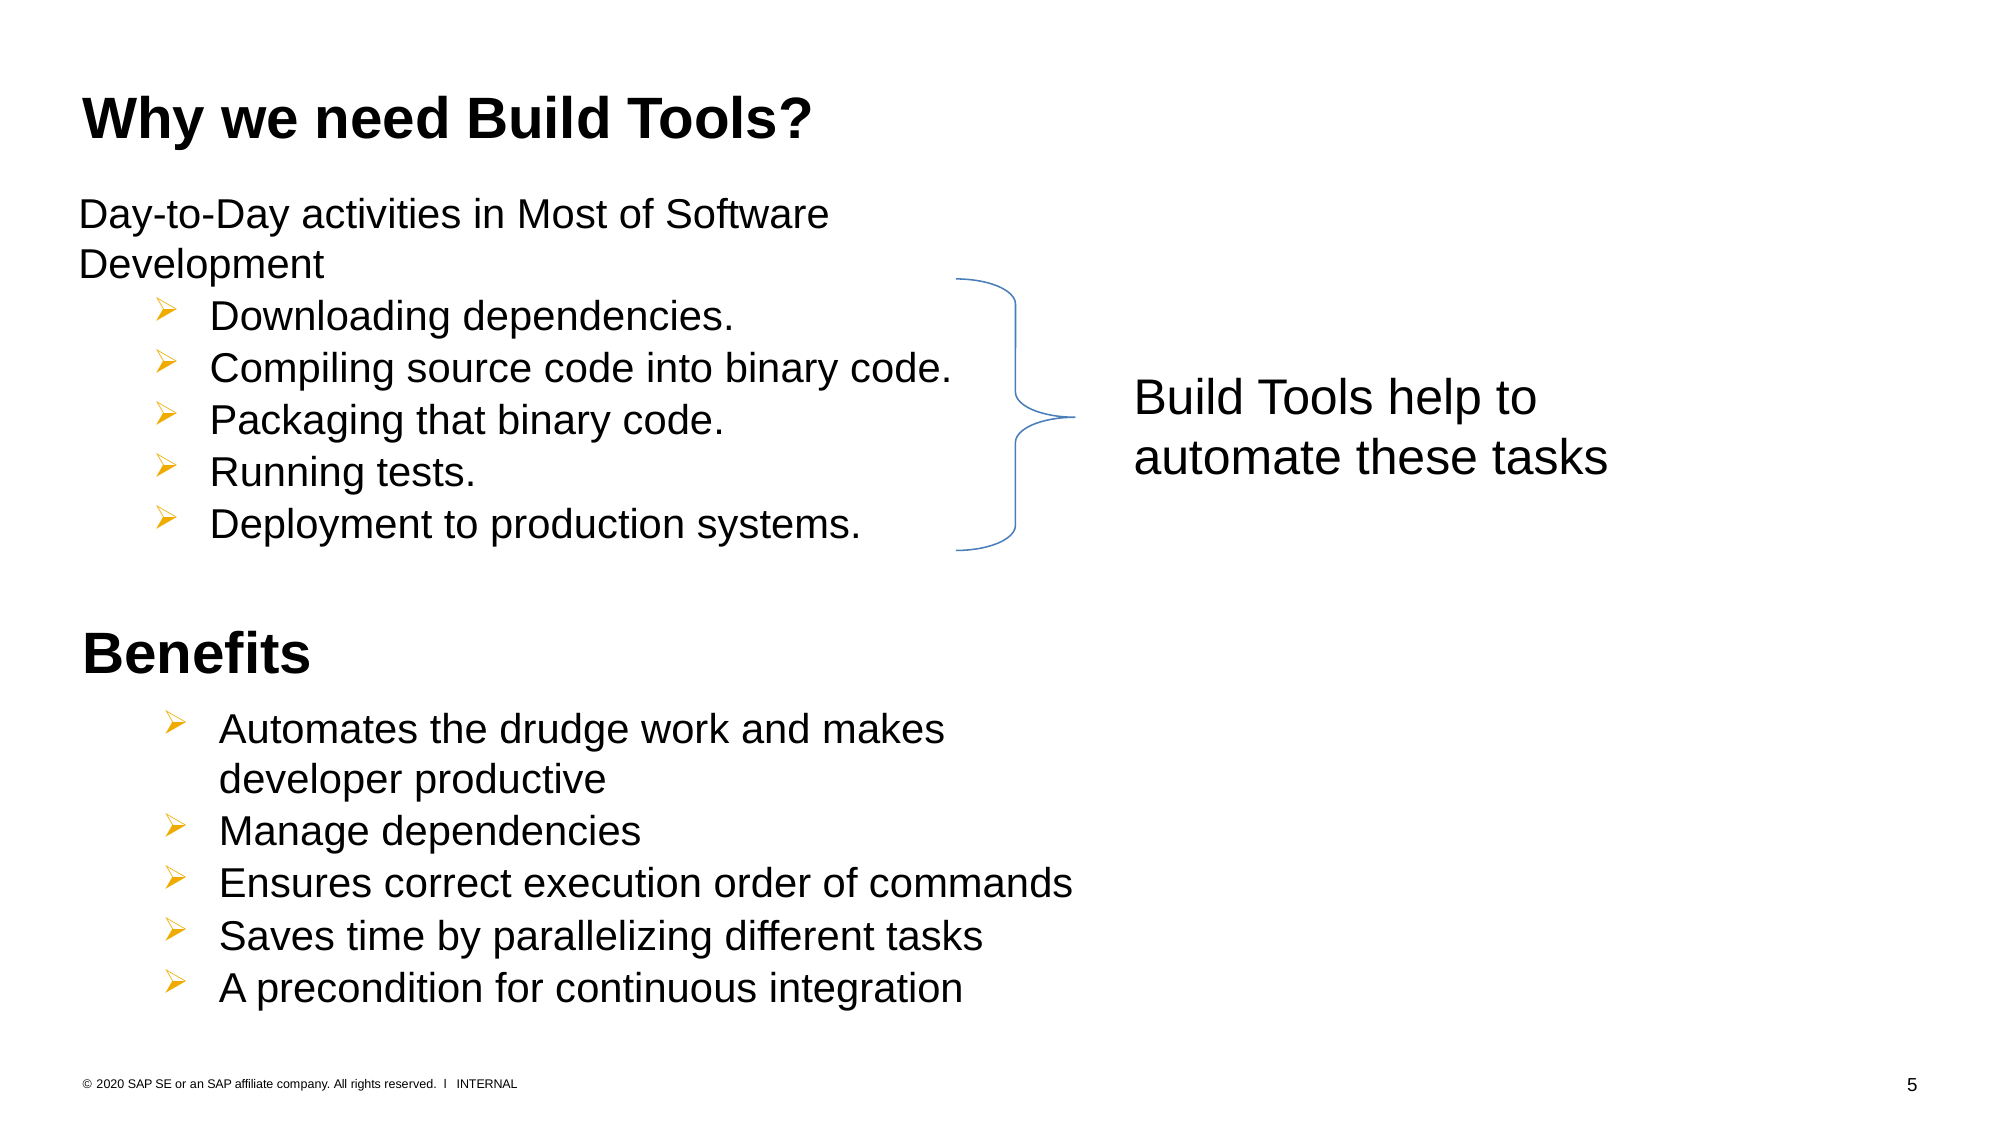

# Why we need Build Tools?
Day-to-Day activities in Most of Software Development
Downloading dependencies.
Compiling source code into binary code.
Packaging that binary code.
Running tests.
Deployment to production systems.

Build Tools help to
automate these tasks
Benefits
Automates the drudge work and makes developer productive
Manage dependencies
Ensures correct execution order of commands
Saves time by parallelizing different tasks
A precondition for continuous integration
5
© 2020 SAP SE or an SAP affiliate company. All rights reserved. ǀ INTERNAL